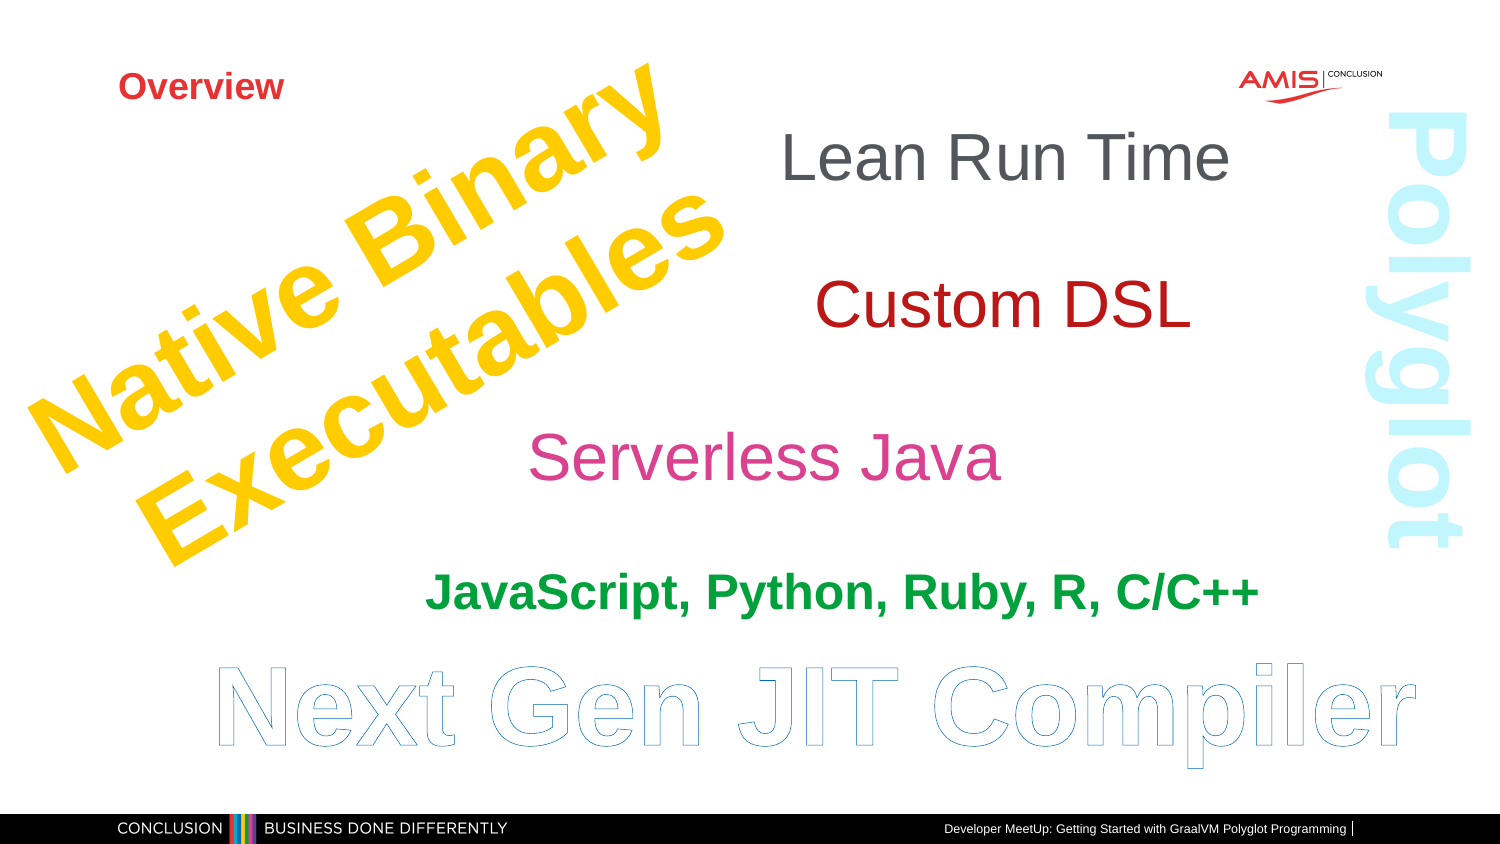

# Overview
Lean Run Time

Native Binary
Executables
Polyglot
Custom DSL
Serverless Java
JavaScript, Python, Ruby, R, C/C++
Next Gen JIT Compiler
Developer MeetUp: Getting Started with GraalVM Polyglot Programming